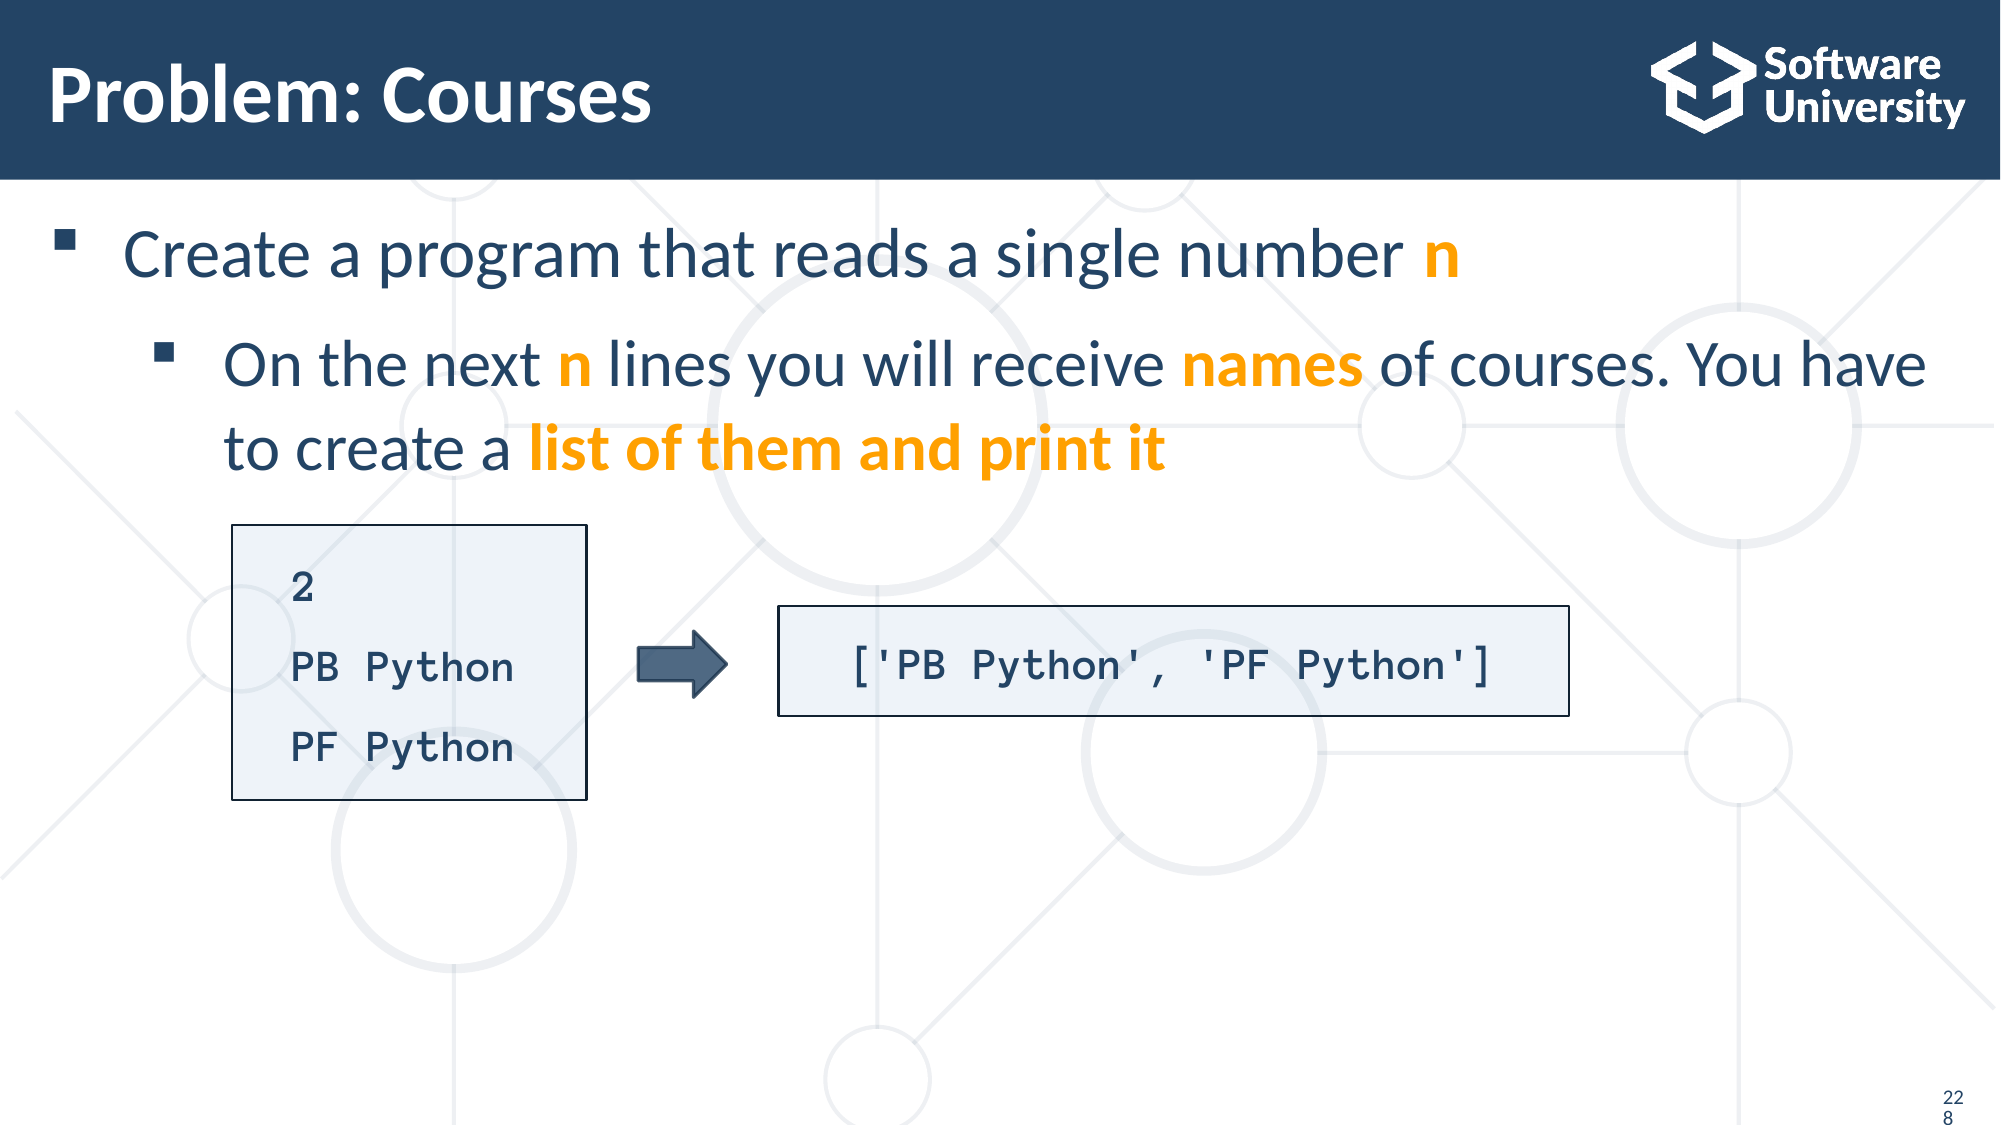

# Problem: Courses
Create a program that reads a single number n
On the next n lines you will receive names of courses. You have to create a list of them and print it
2
PB Python
PF Python
['PB Python', 'PF Python']

228